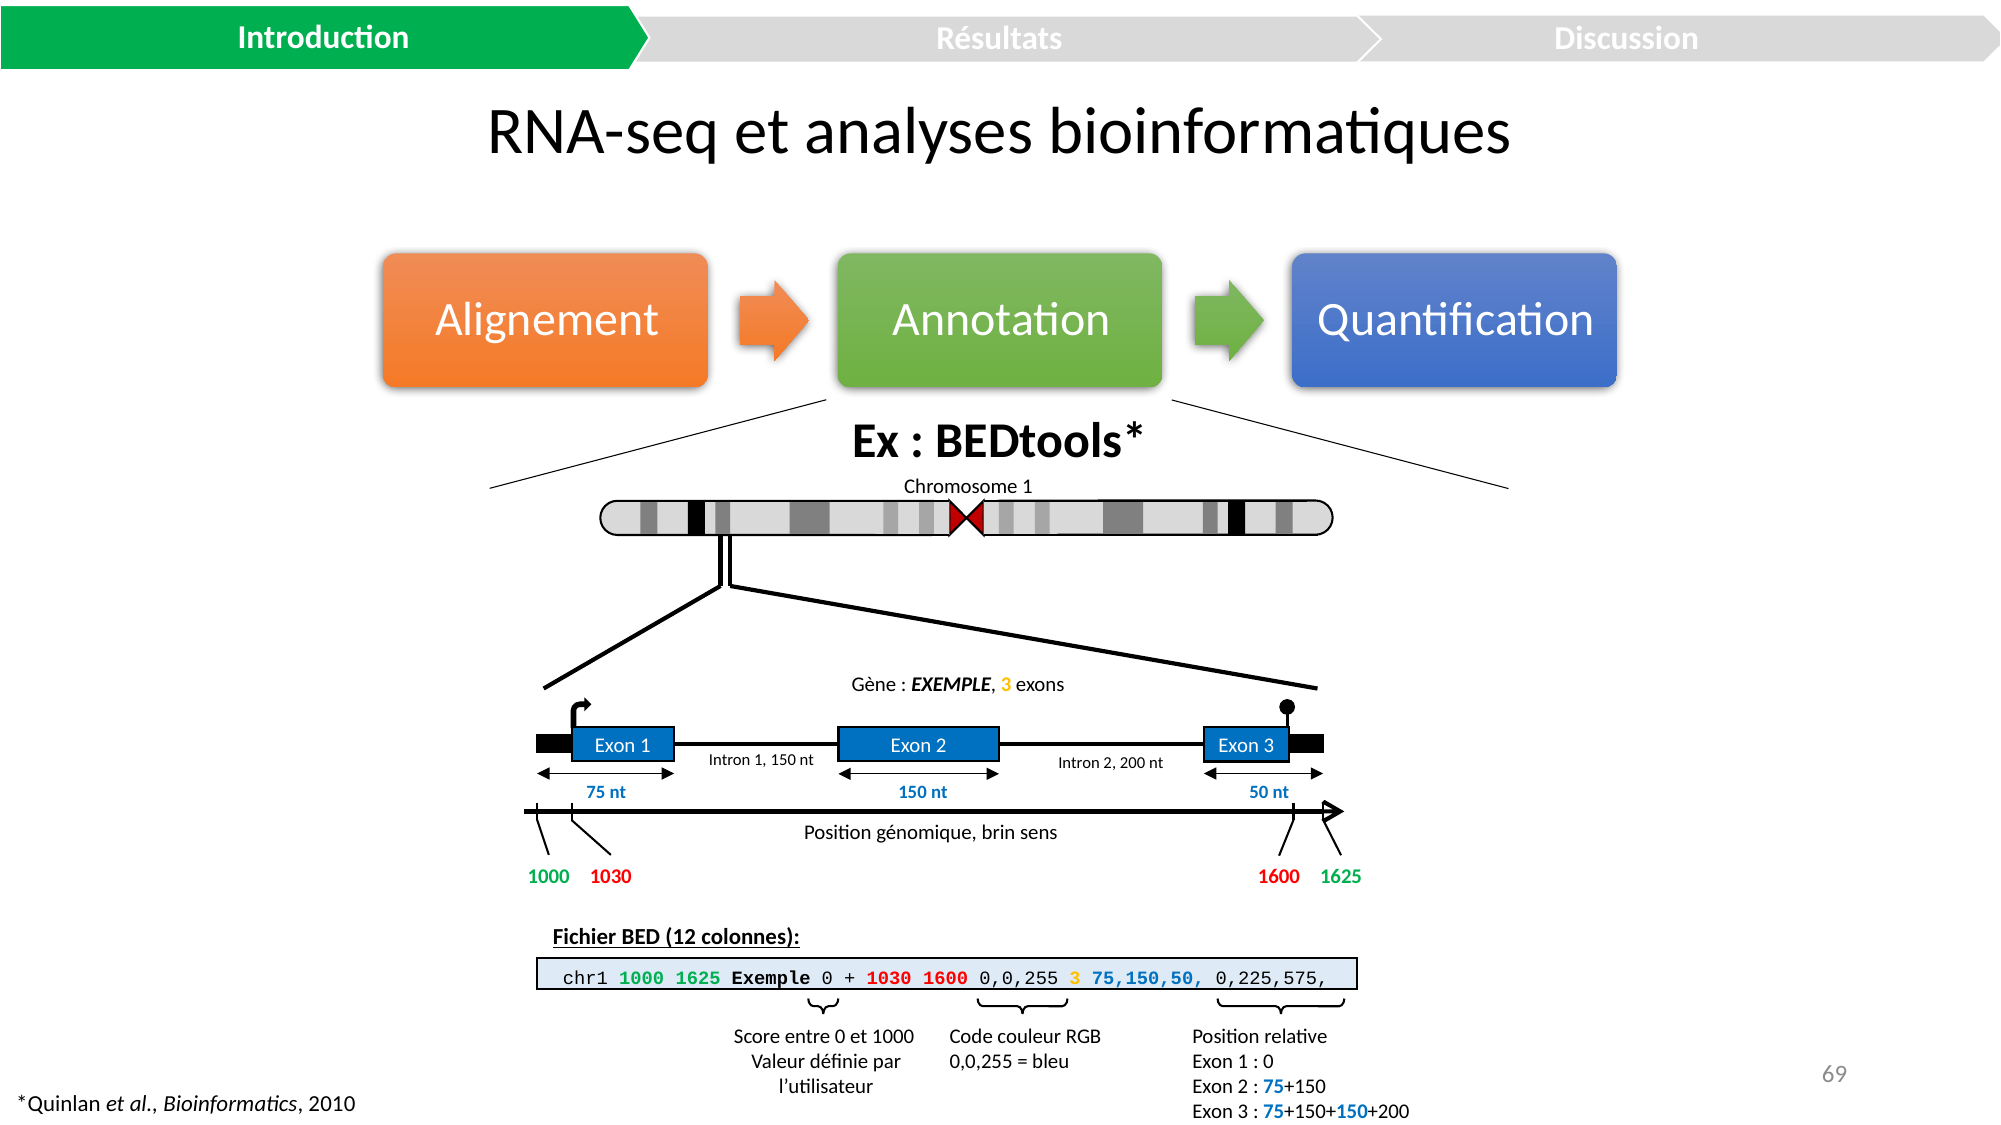

Introduction
Discussion
Résultats
RNA-seq et analyses bioinformatiques
Alignement

Annotation

Quantification
Ex : BEDtools*
Chromosome 1

Gène : EXEMPLE, 3 exons

Exon 1
Exon 2
Exon 3

50 nt
75 nt
150 nt
Intron 1, 150 nt
Intron 2, 200 nt
Position génomique, brin sens
1000
1030
1625
1600
Fichier BED (12 colonnes):

chr1 1000 1625 Exemple 0 + 1030 1600 0,0,255 3 75,150,50, 0,225,575,

Code couleur RGB
0,0,255 = bleu
Position relative
Exon 1 : 0
Exon 2 : 75+150
Exon 3 : 75+150+150+200
Score entre 0 et 1000
Valeur définie par l’utilisateur
69
*Quinlan et al., Bioinformatics, 2010